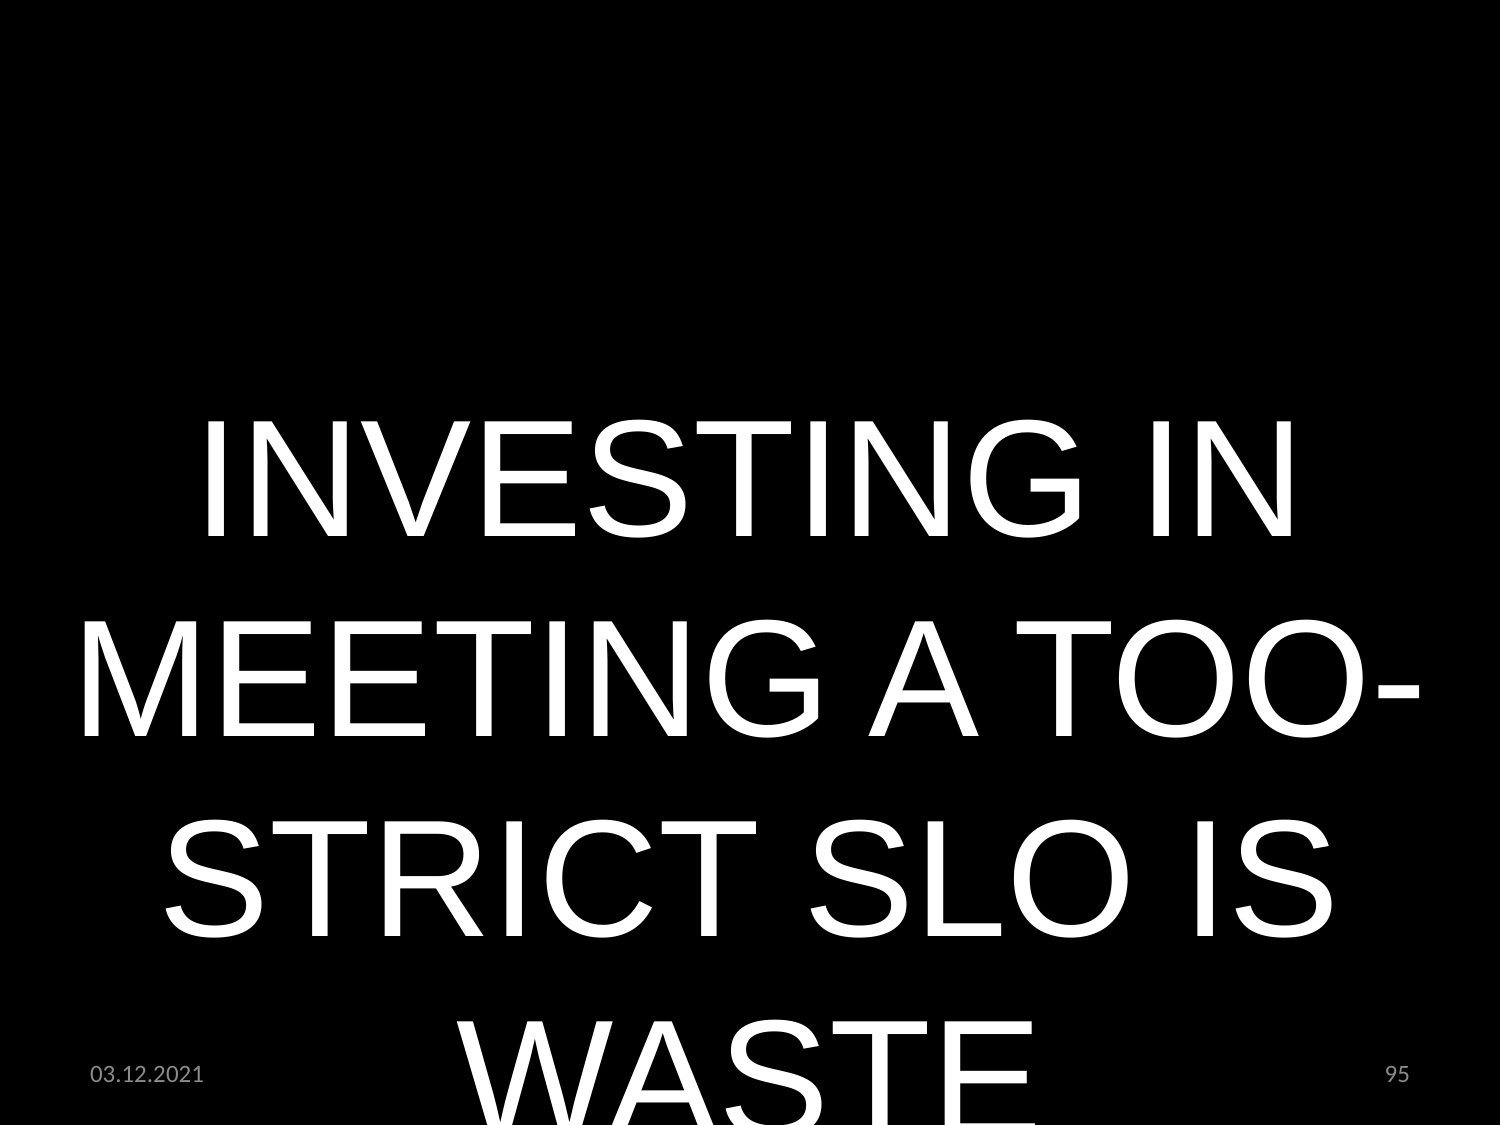

INVESTING IN MEETING A TOO-STRICT SLO IS WASTE
03.12.2021
95